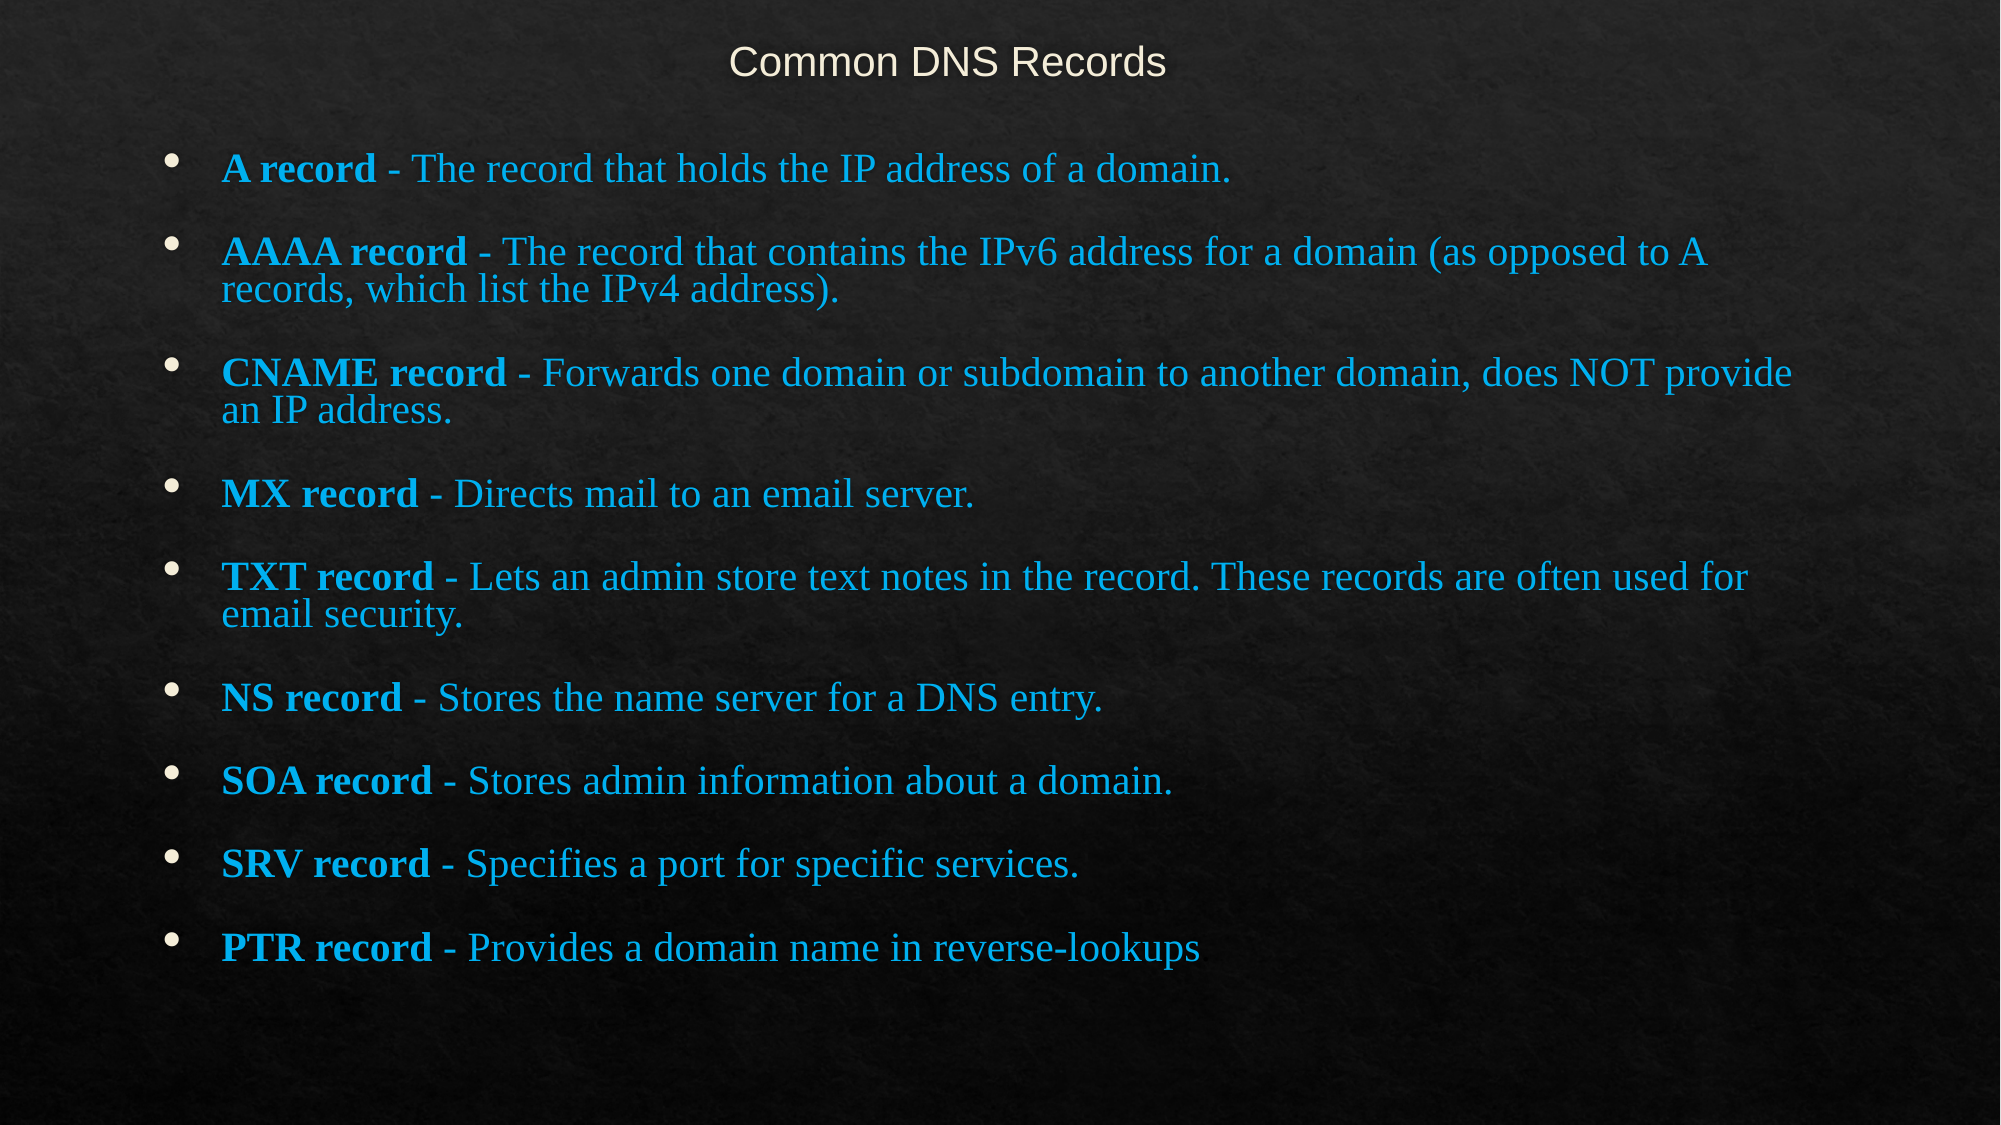

# Common DNS Records
A record - The record that holds the IP address of a domain.
AAAA record - The record that contains the IPv6 address for a domain (as opposed to A records, which list the IPv4 address).
CNAME record - Forwards one domain or subdomain to another domain, does NOT provide an IP address.
MX record - Directs mail to an email server.
TXT record - Lets an admin store text notes in the record. These records are often used for email security.
NS record - Stores the name server for a DNS entry.
SOA record - Stores admin information about a domain.
SRV record - Specifies a port for specific services.
PTR record - Provides a domain name in reverse-lookups.